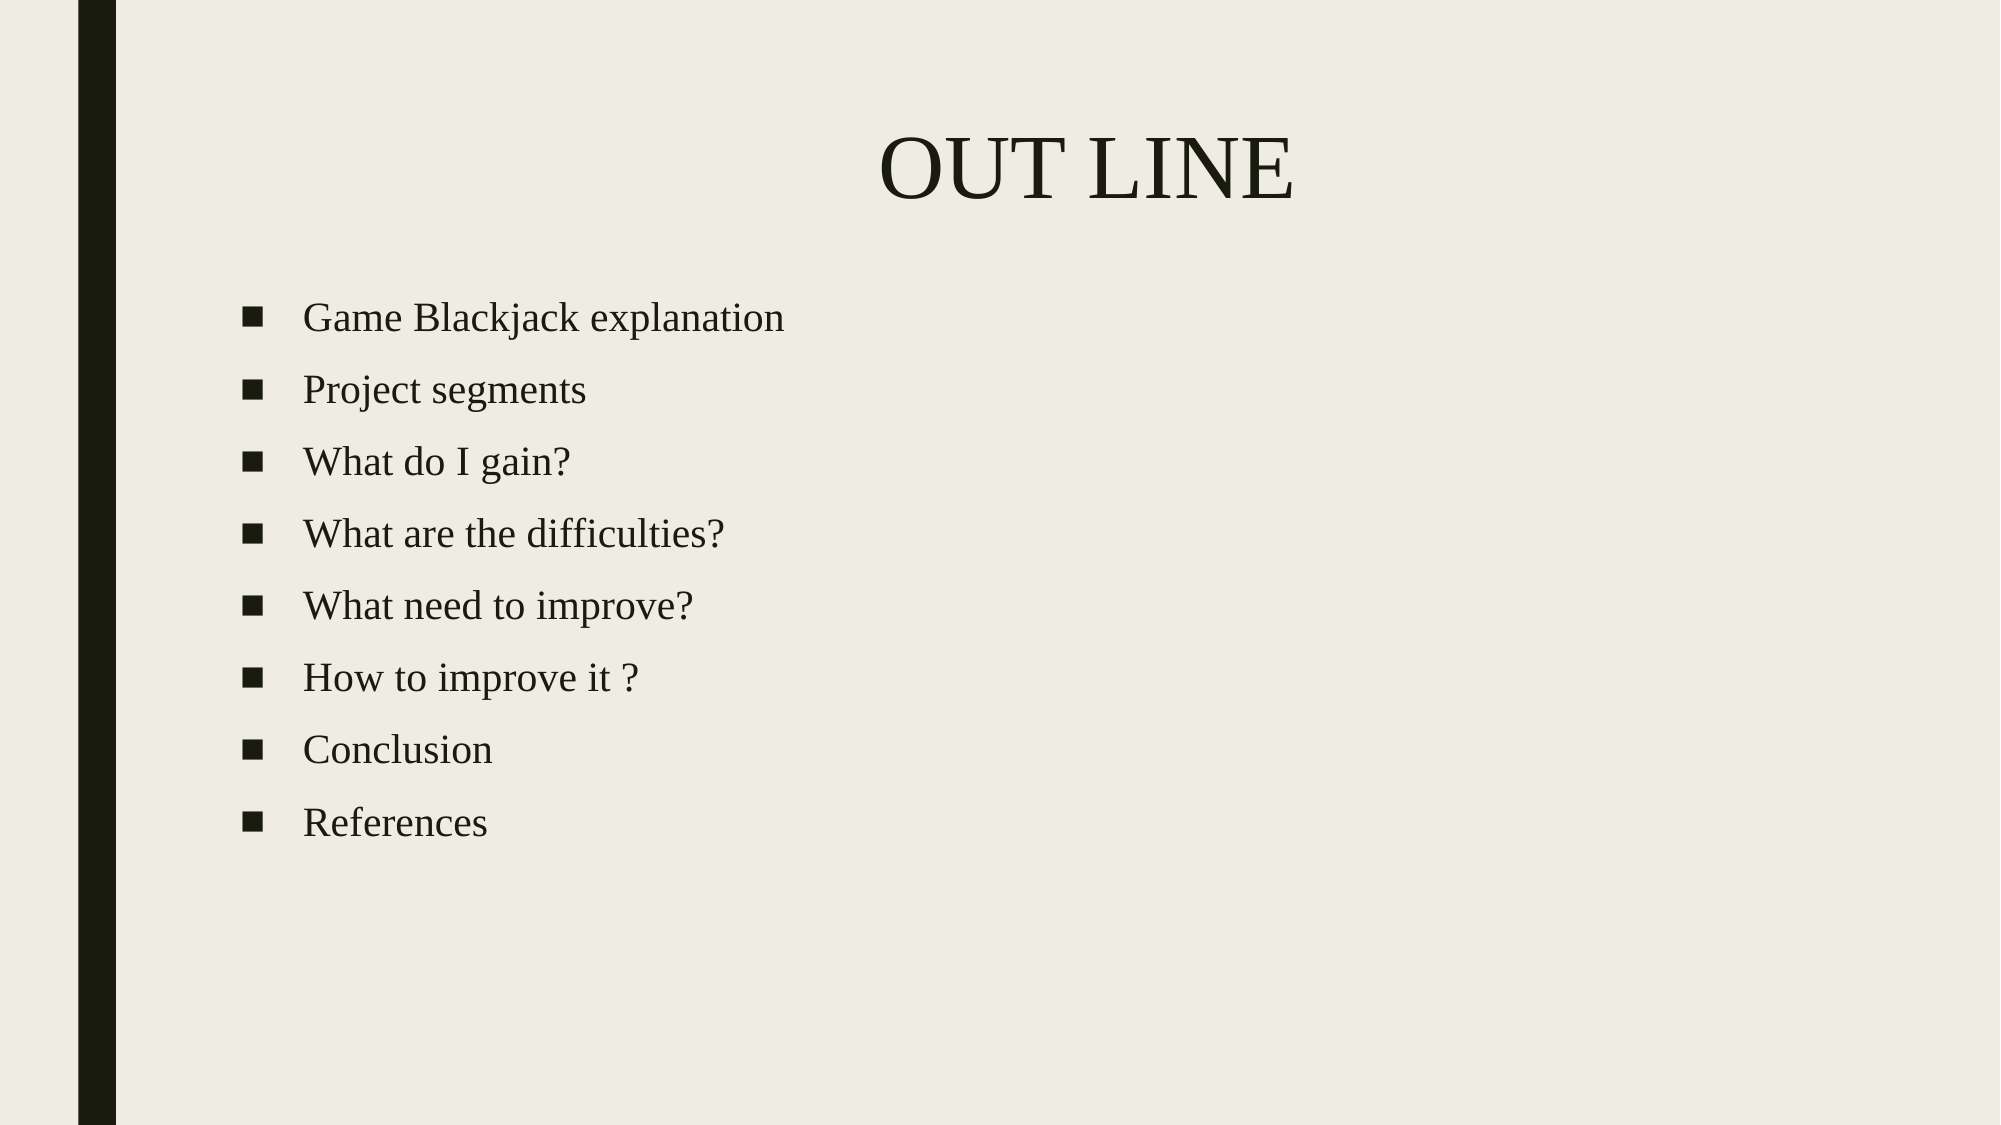

# OUT LINE
Game Blackjack explanation
Project segments
What do I gain?
What are the difficulties?
What need to improve?
How to improve it ?
Conclusion
References